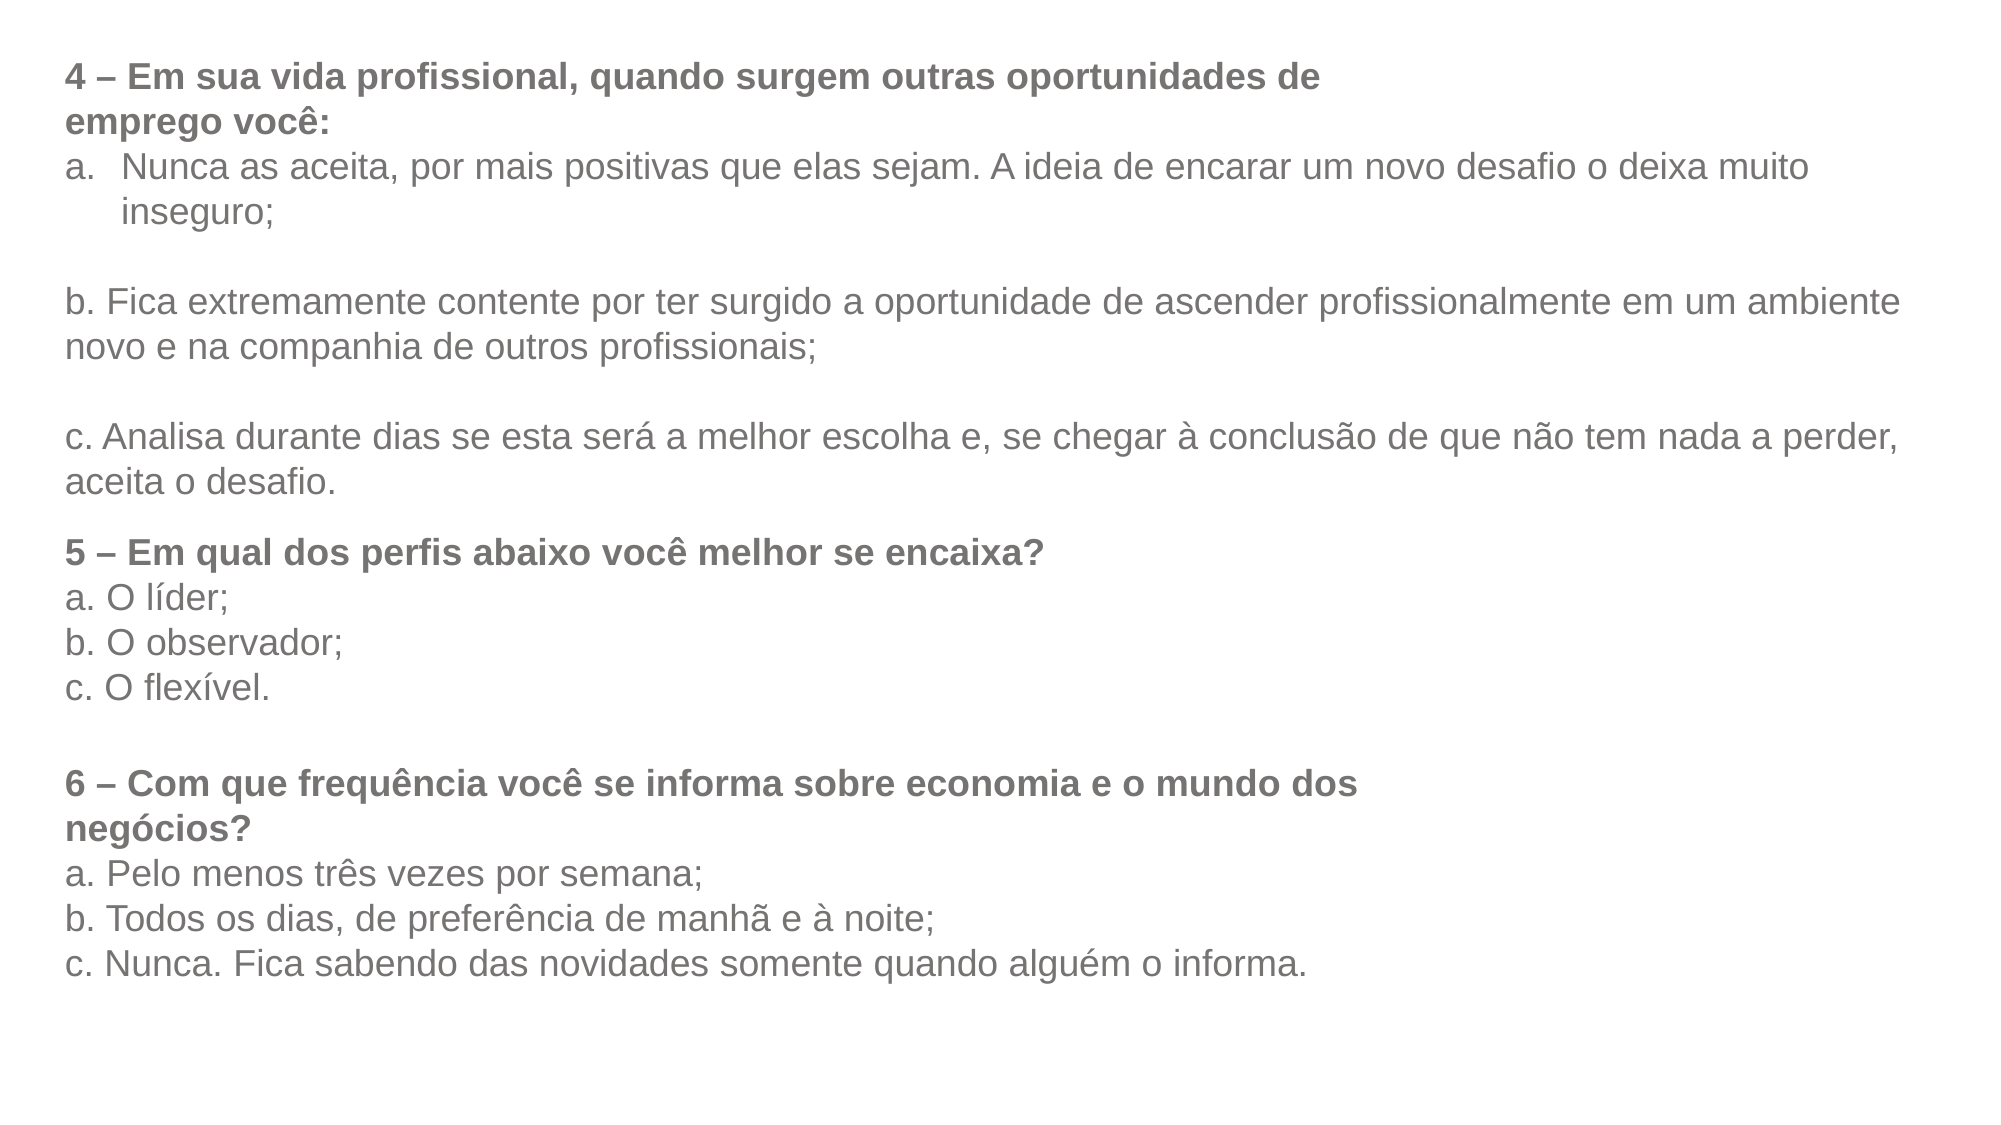

4 – Em sua vida profissional, quando surgem outras oportunidades de
emprego você:
Nunca as aceita, por mais positivas que elas sejam. A ideia de encarar um novo desafio o deixa muito inseguro;

b. Fica extremamente contente por ter surgido a oportunidade de ascender profissionalmente em um ambiente novo e na companhia de outros profissionais;

c. Analisa durante dias se esta será a melhor escolha e, se chegar à conclusão de que não tem nada a perder, aceita o desafio.
5 – Em qual dos perfis abaixo você melhor se encaixa?
a. O líder;
b. O observador;
c. O flexível.
6 – Com que frequência você se informa sobre economia e o mundo dos
negócios?
a. Pelo menos três vezes por semana;
b. Todos os dias, de preferência de manhã e à noite;
c. Nunca. Fica sabendo das novidades somente quando alguém o informa.